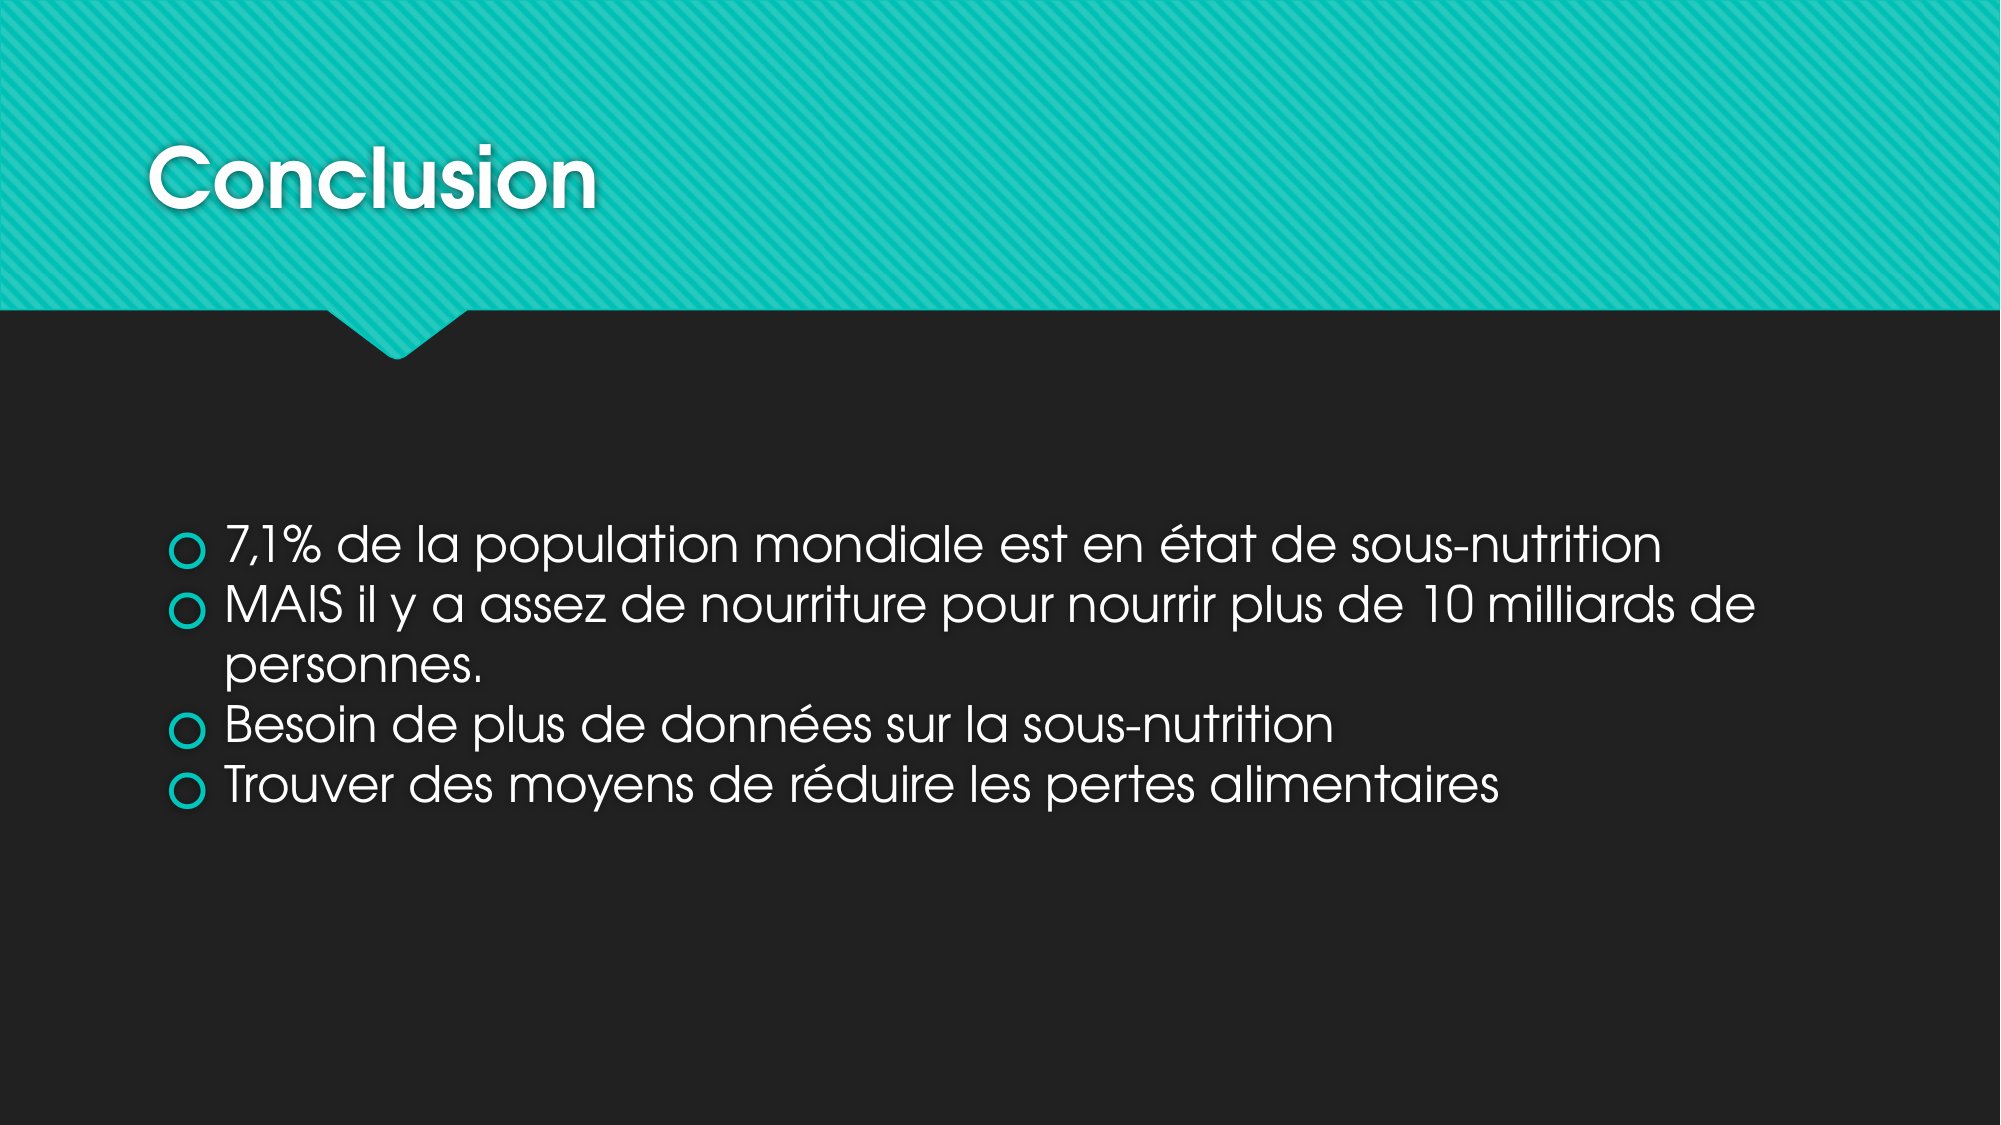

# Conclusion
7,1% de la population mondiale est en état de sous-nutrition
MAIS il y a assez de nourriture pour nourrir plus de 10 milliards de personnes.
Besoin de plus de données sur la sous-nutrition
Trouver des moyens de réduire les pertes alimentaires